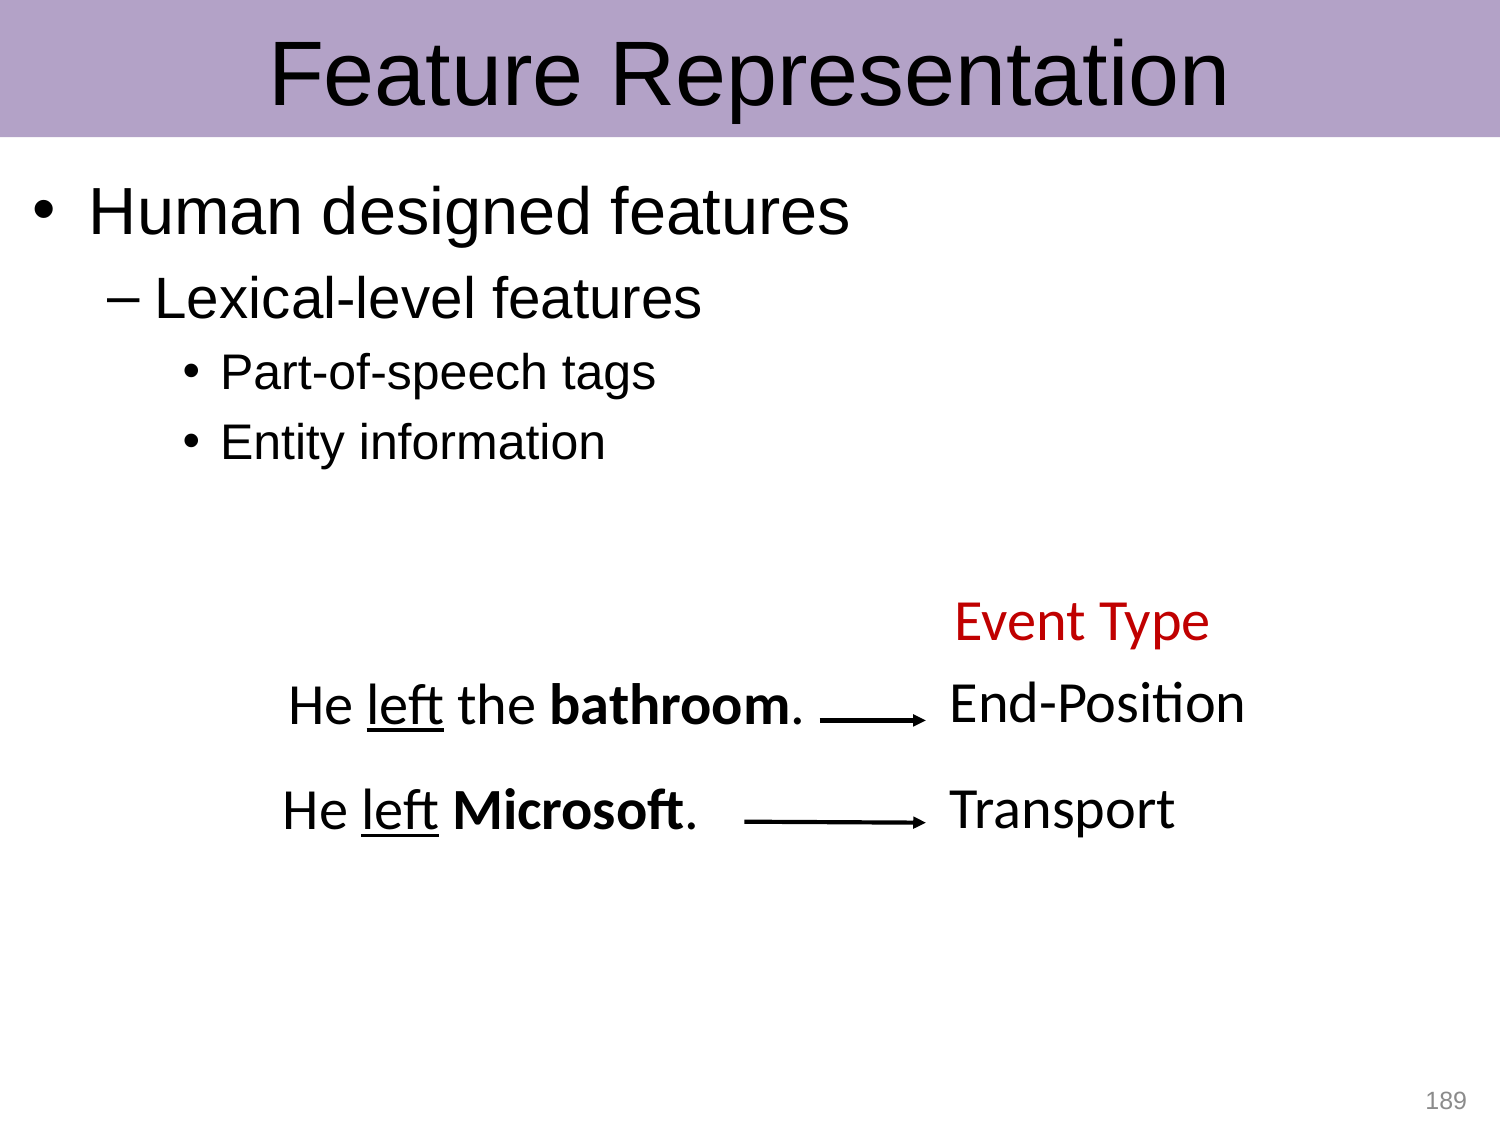

# Feature Representation
Human designed features
Lexical-level features
Part-of-speech tags
Entity information
Event Type
End-Position
He left the bathroom.
Transport
He left Microsoft.
189